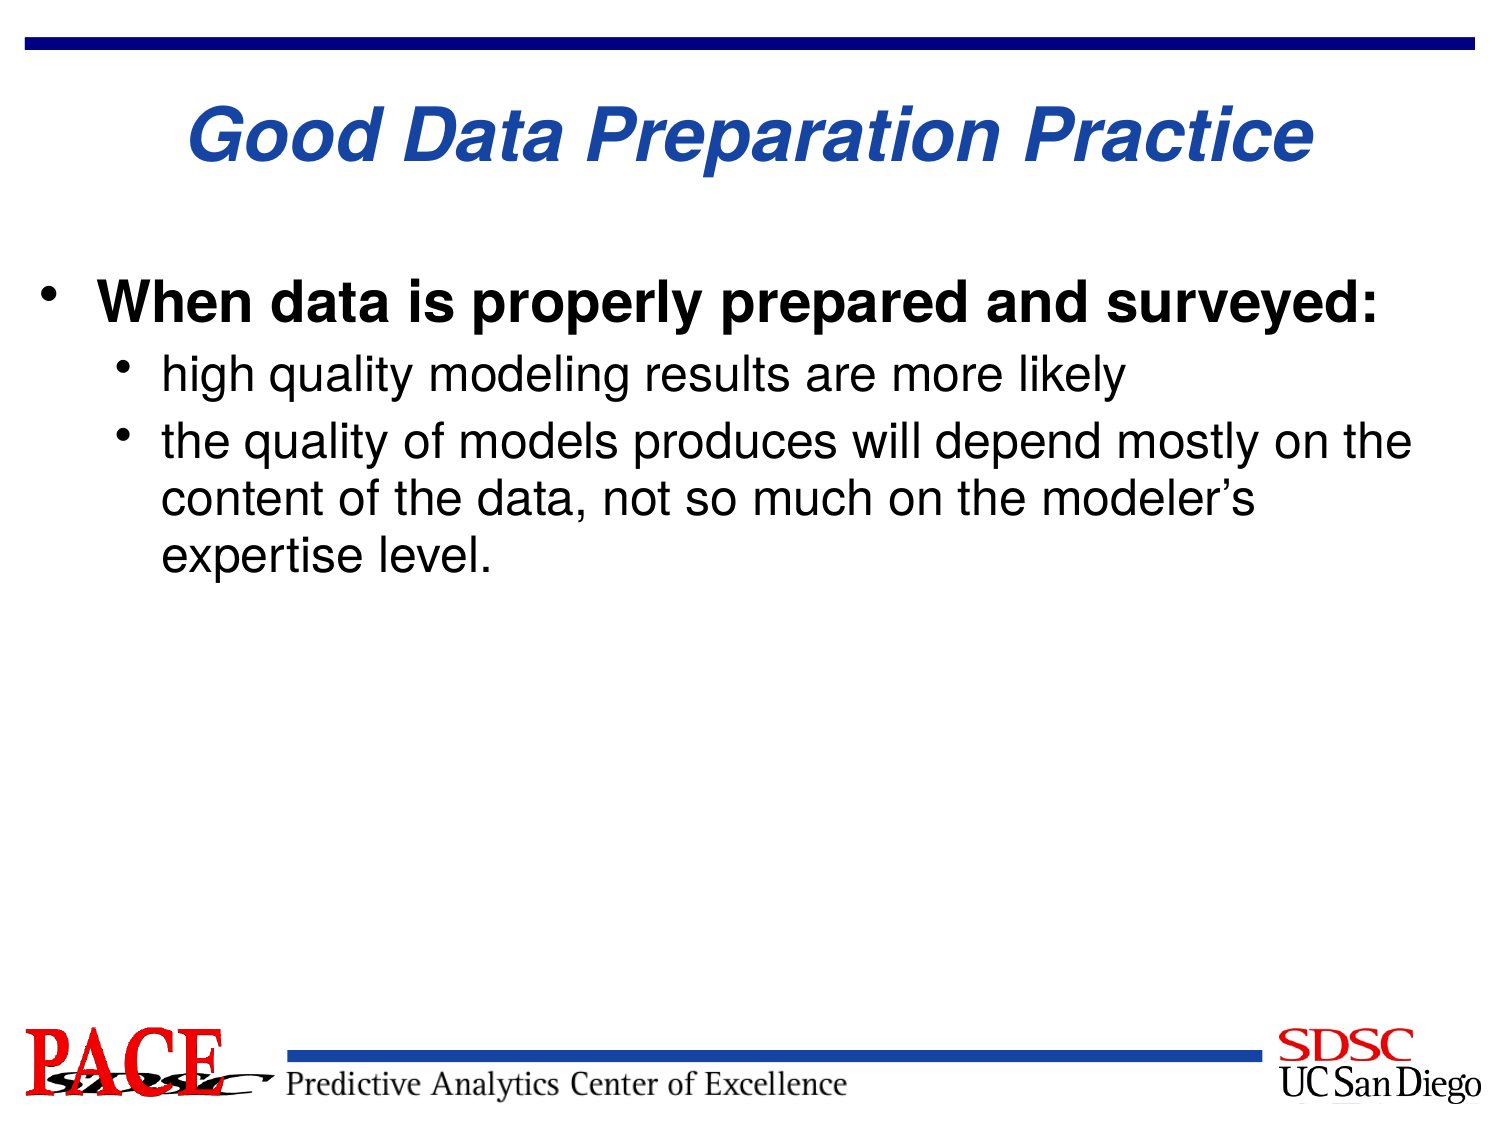

# Good Data Preparation Practice
When data is properly prepared and surveyed:
high quality modeling results are more likely
the quality of models produces will depend mostly on the content of the data, not so much on the modeler’s expertise level.